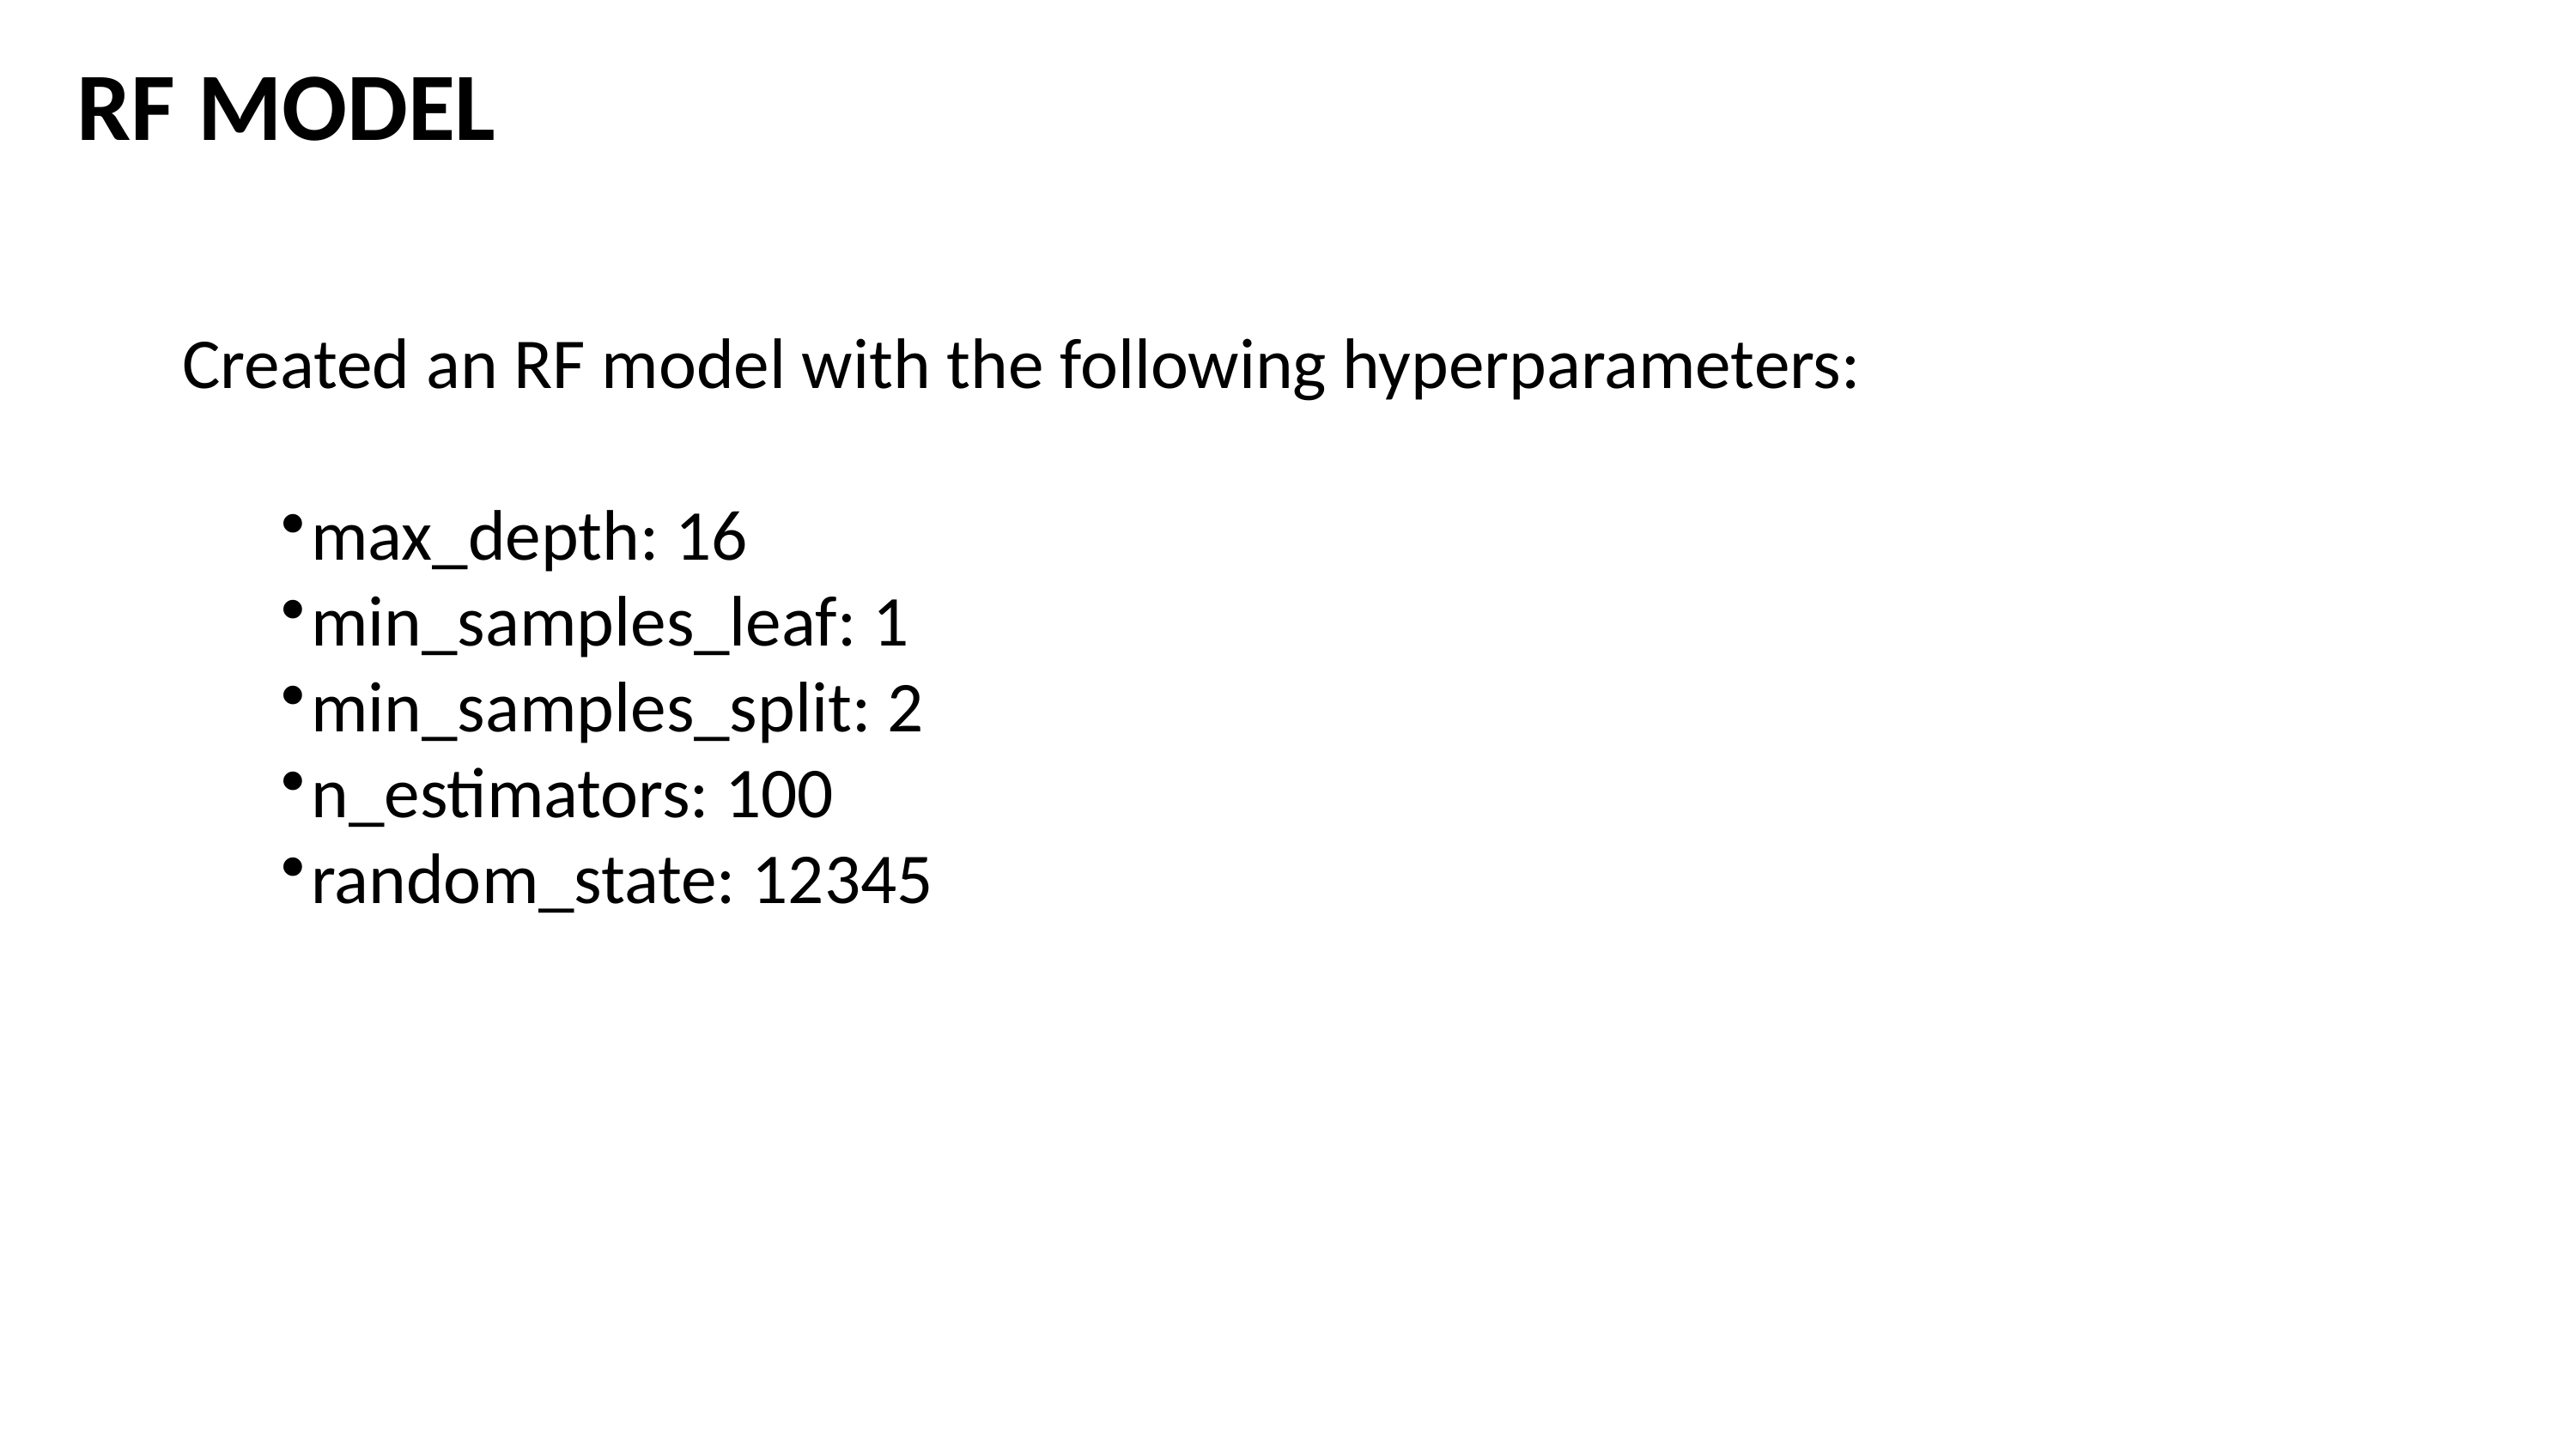

RF MODEL
Created an RF model with the following hyperparameters:

max_depth: 16
min_samples_leaf: 1
min_samples_split: 2
n_estimators: 100
random_state: 12345